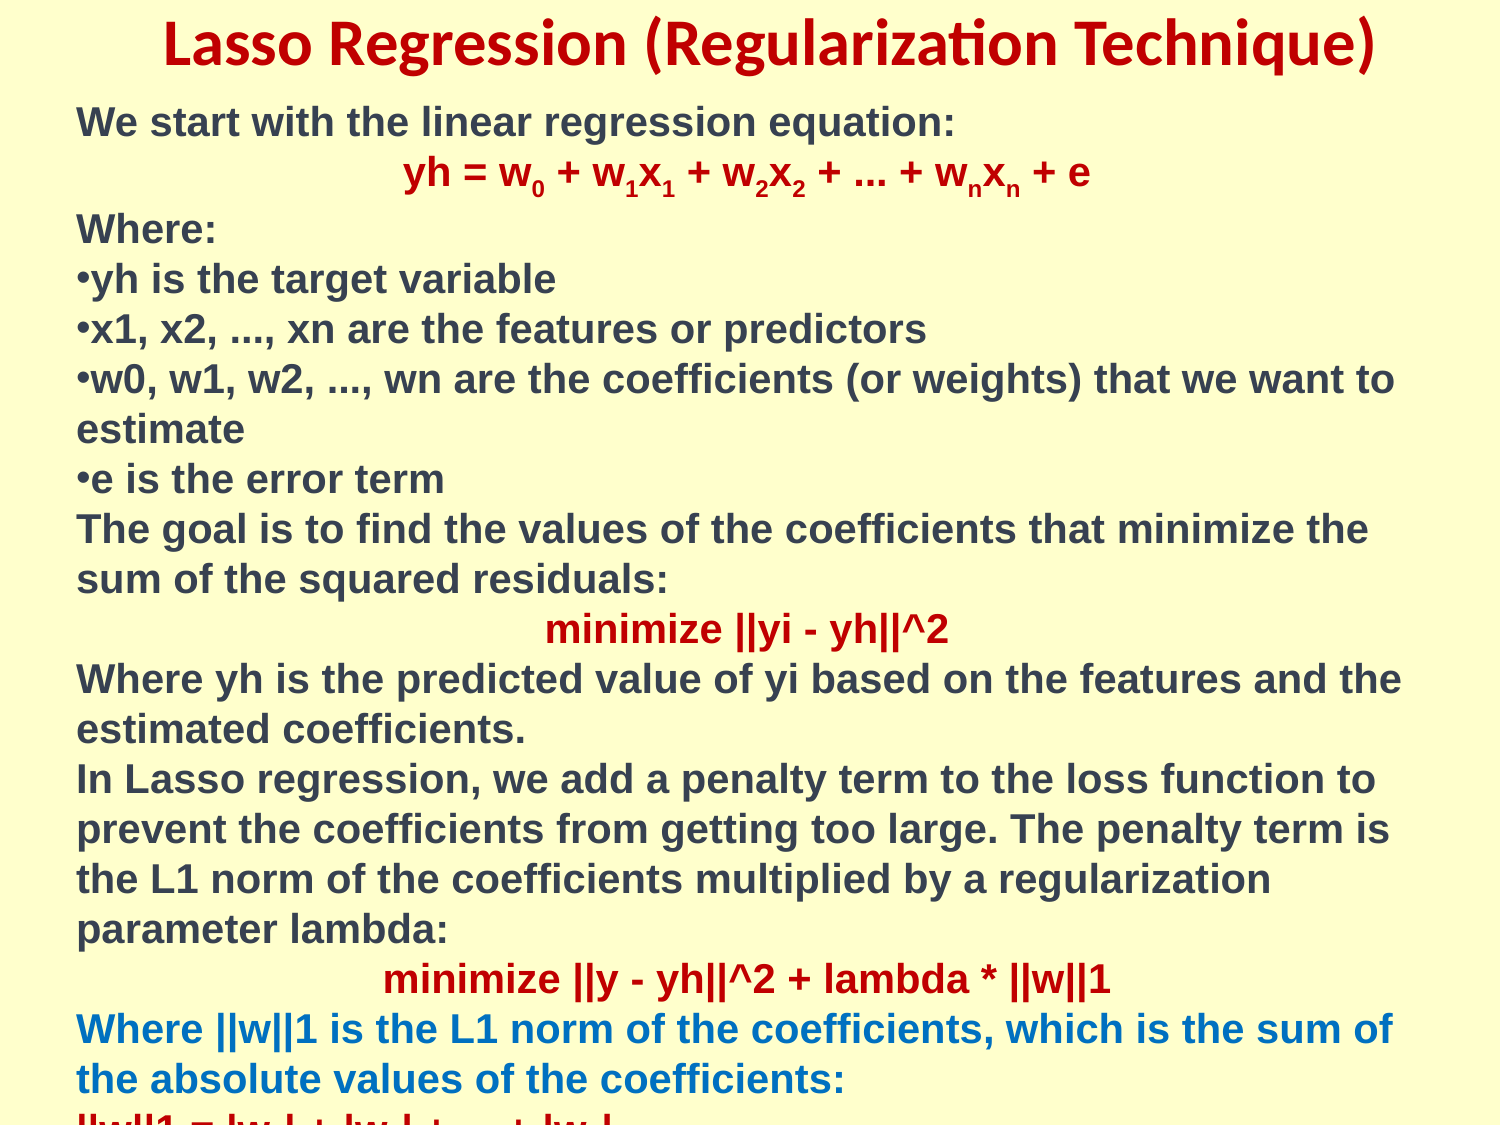

Lasso Regression (Regularization Technique)
We start with the linear regression equation:
yh = w0 + w1x1 + w2x2 + ... + wnxn + e
Where:
yh is the target variable
x1, x2, ..., xn are the features or predictors
w0, w1, w2, ..., wn are the coefficients (or weights) that we want to estimate
e is the error term
The goal is to find the values of the coefficients that minimize the sum of the squared residuals:
minimize ||yi - yh||^2
Where yh is the predicted value of yi based on the features and the estimated coefficients.
In Lasso regression, we add a penalty term to the loss function to prevent the coefficients from getting too large. The penalty term is the L1 norm of the coefficients multiplied by a regularization parameter lambda:
minimize ||y - yh||^2 + lambda * ||w||1
Where ||w||1 is the L1 norm of the coefficients, which is the sum of the absolute values of the coefficients:
||w||1 = |w1| + |w2| + ... + |wn|